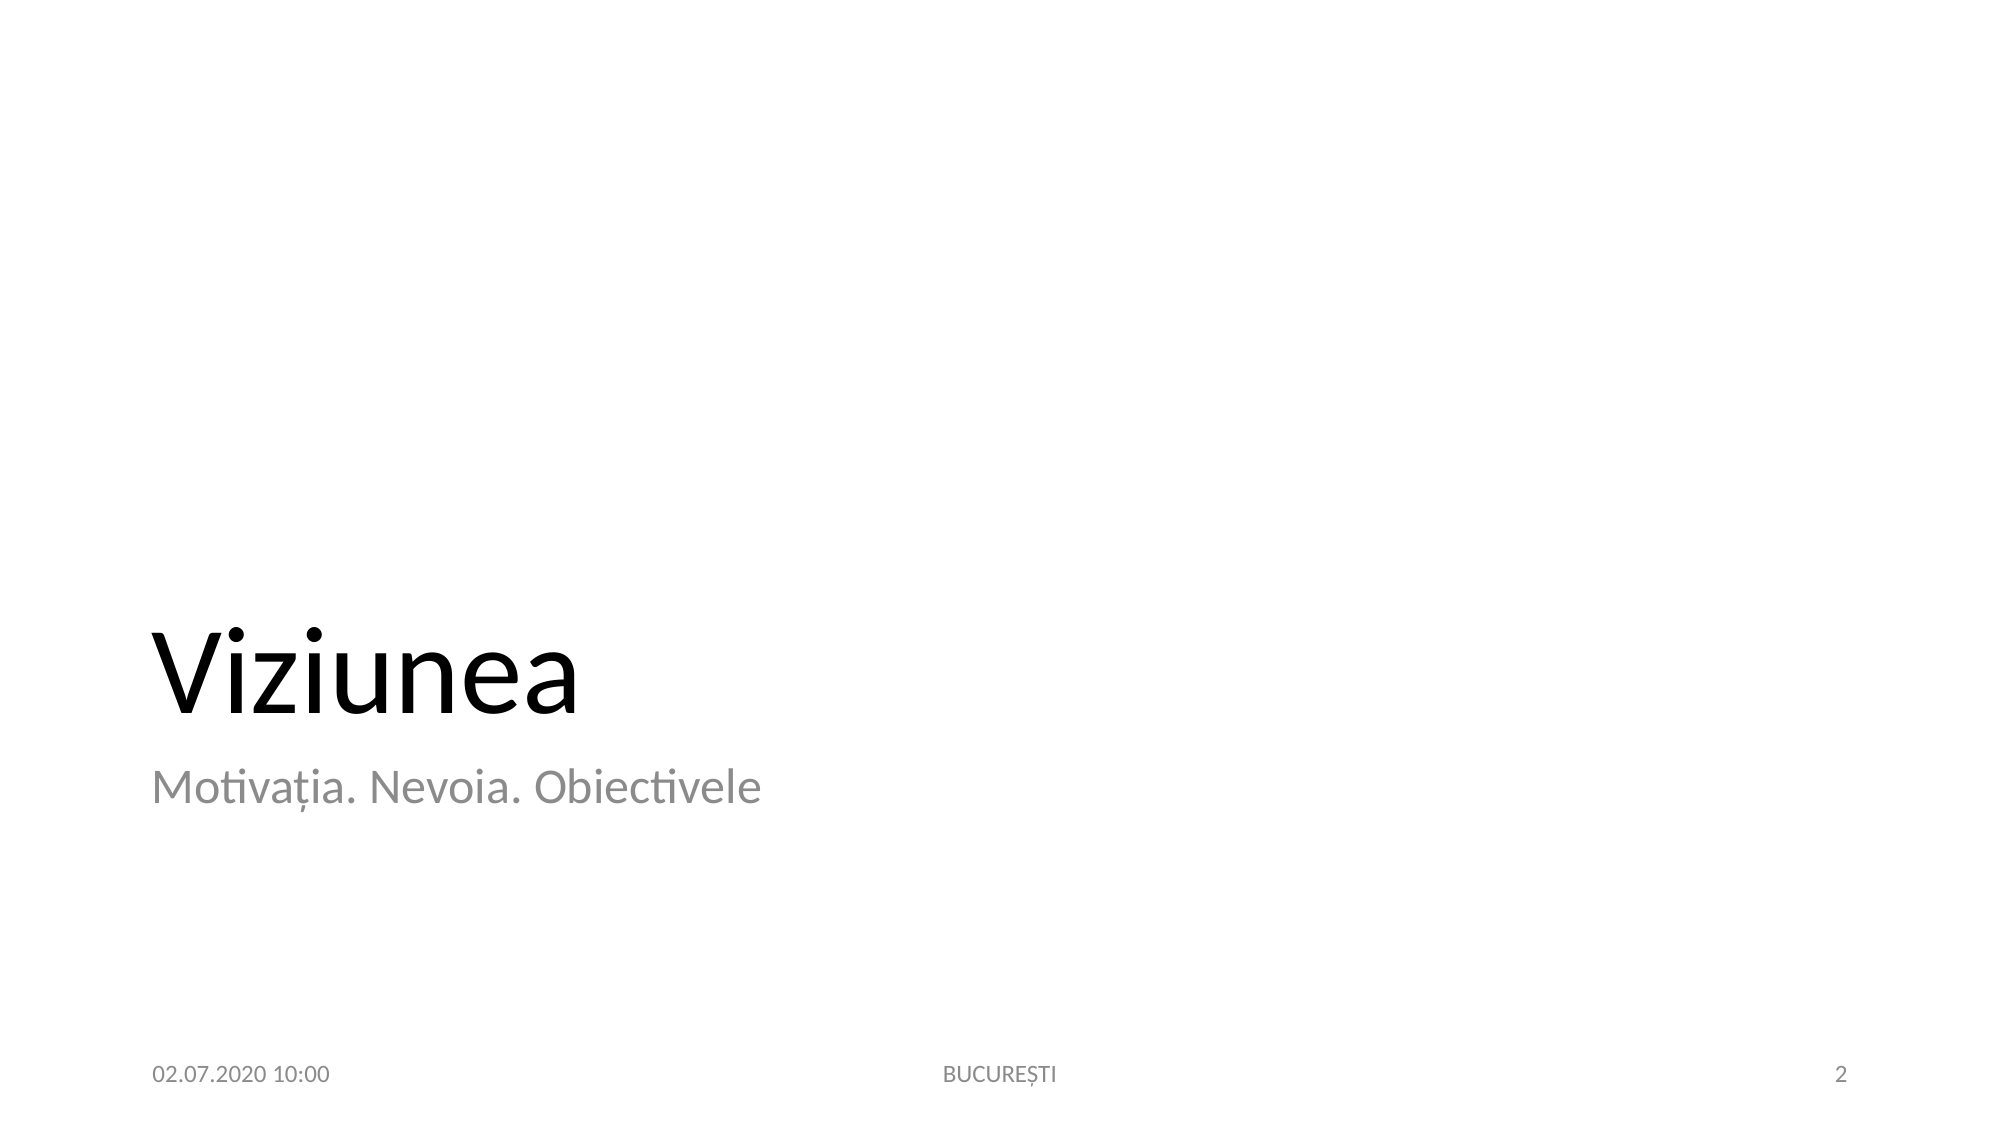

# Viziunea
Motivația. Nevoia. Obiectivele
02.07.2020 10:00
BUCUREȘTI
2